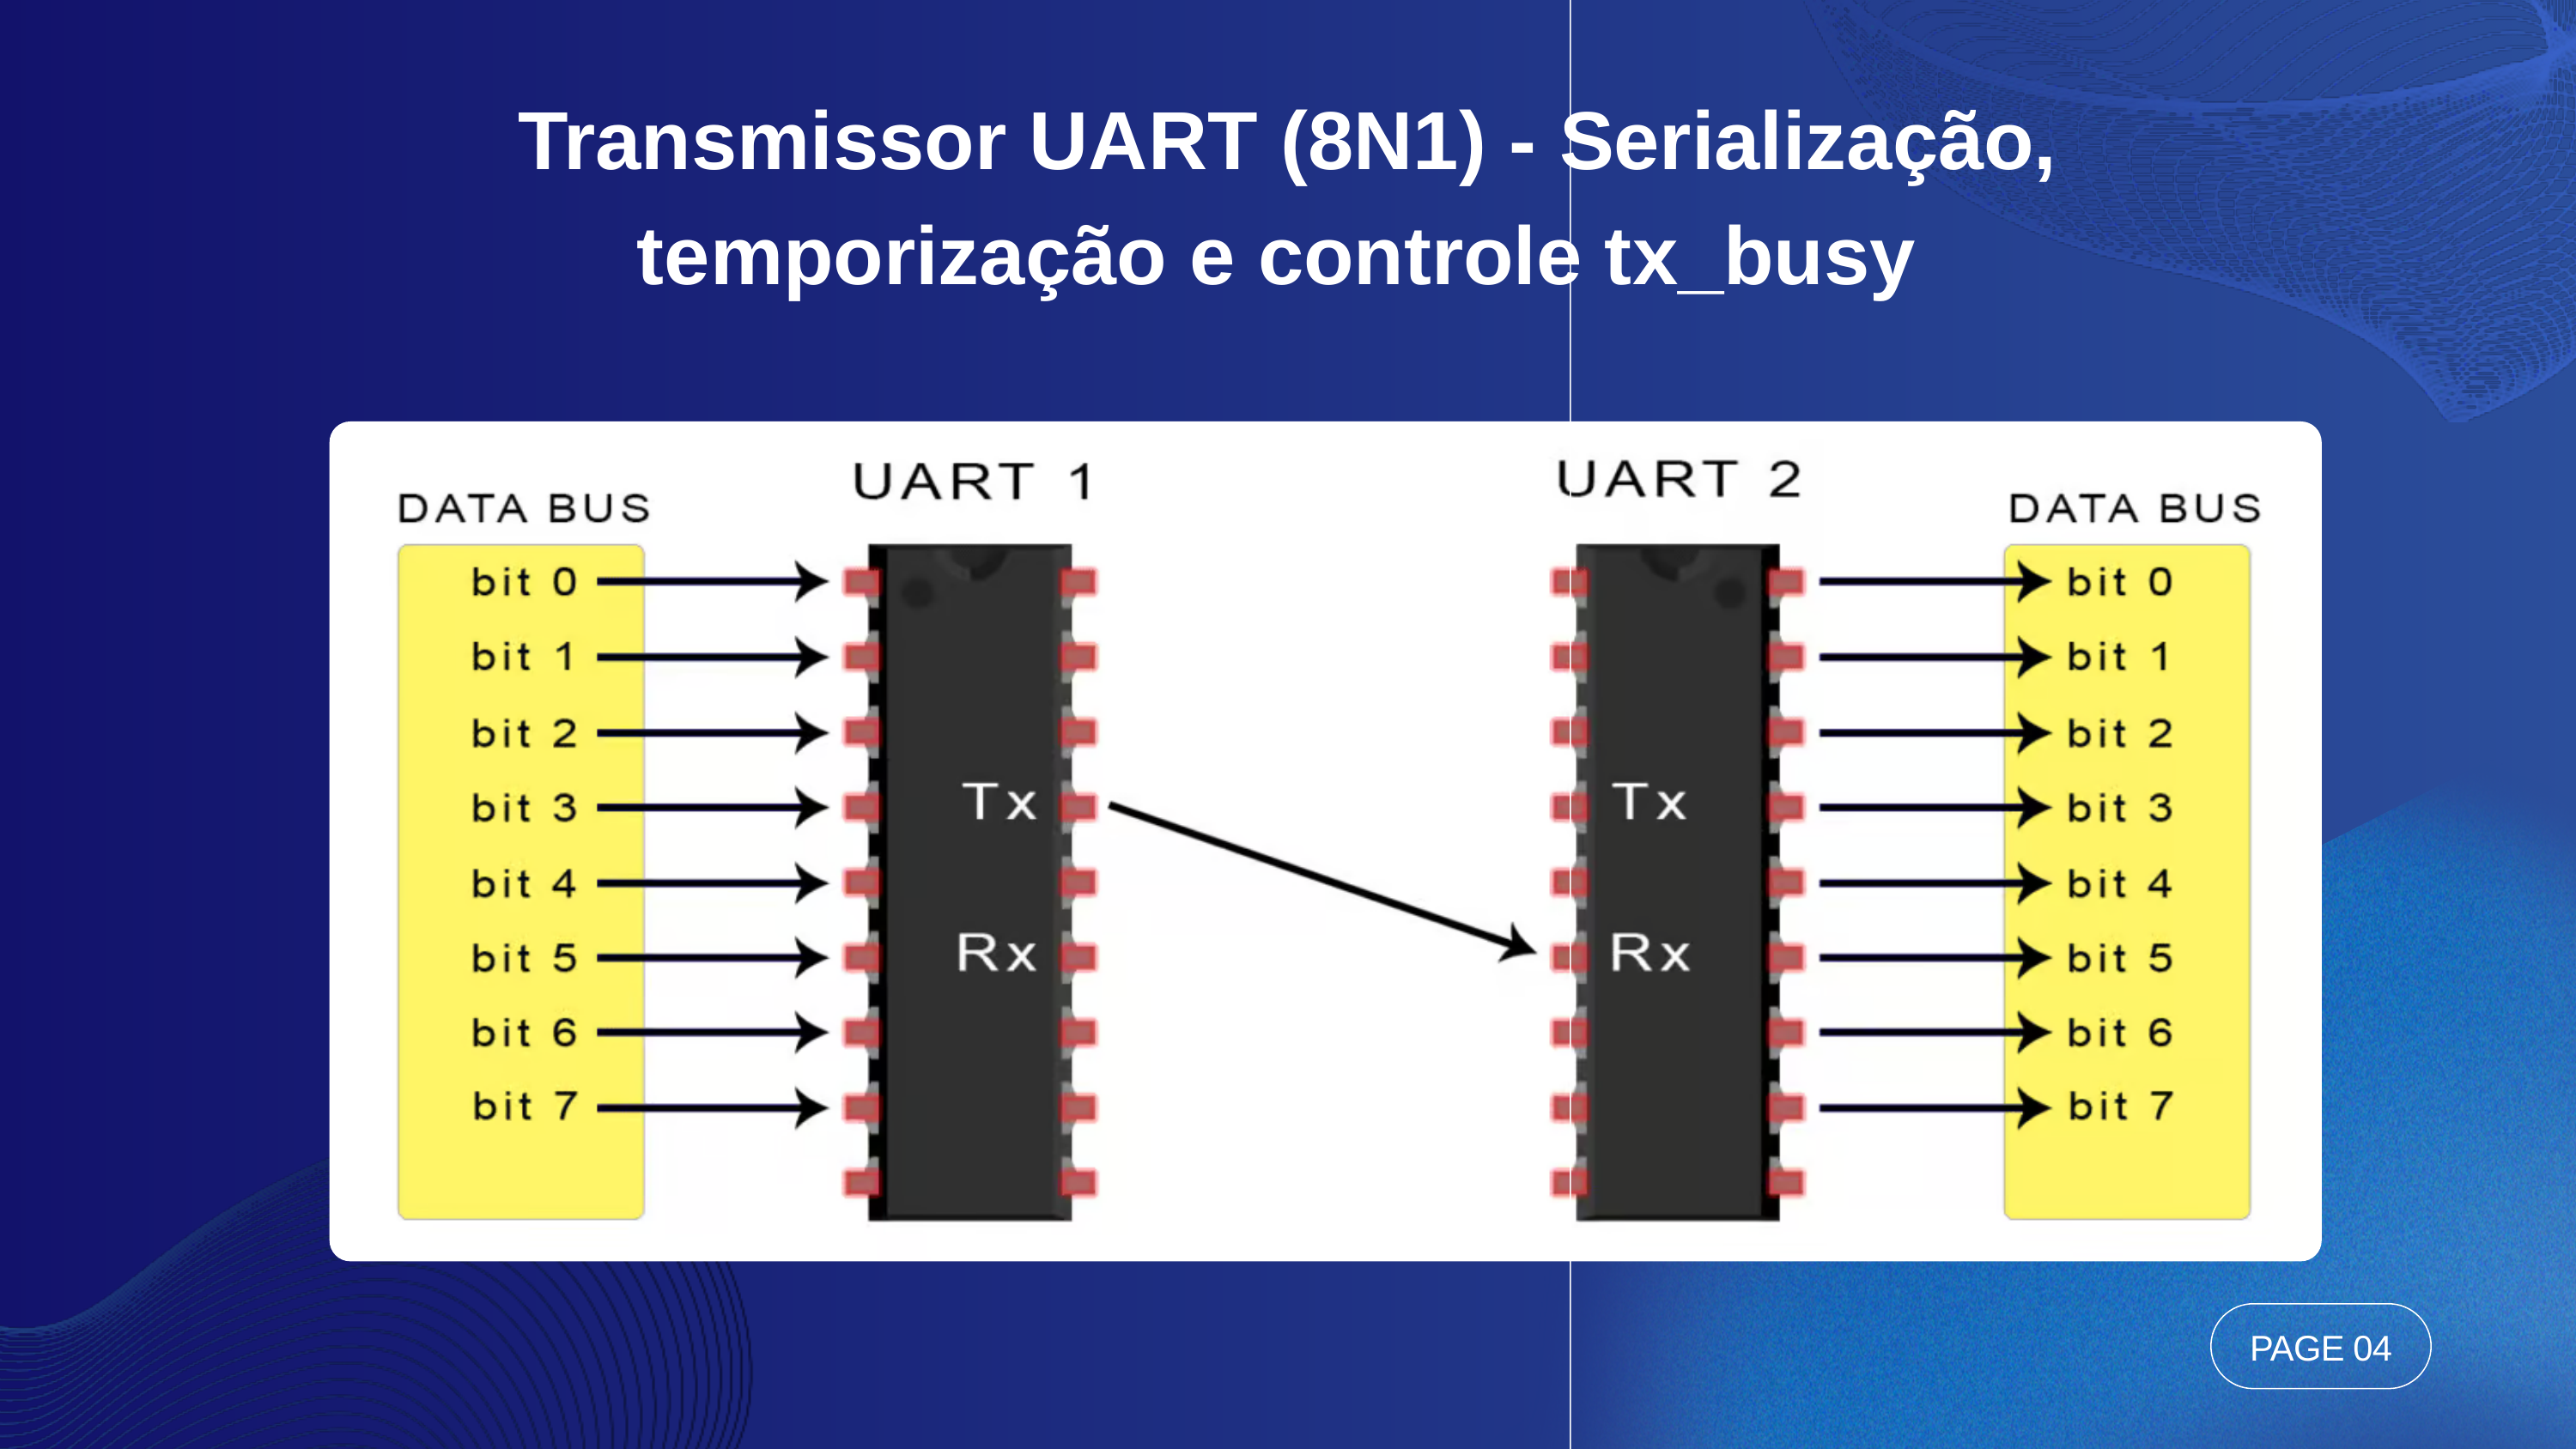

Transmissor UART (8N1) - Serialização, temporização e controle tx_busy

PAGE 04